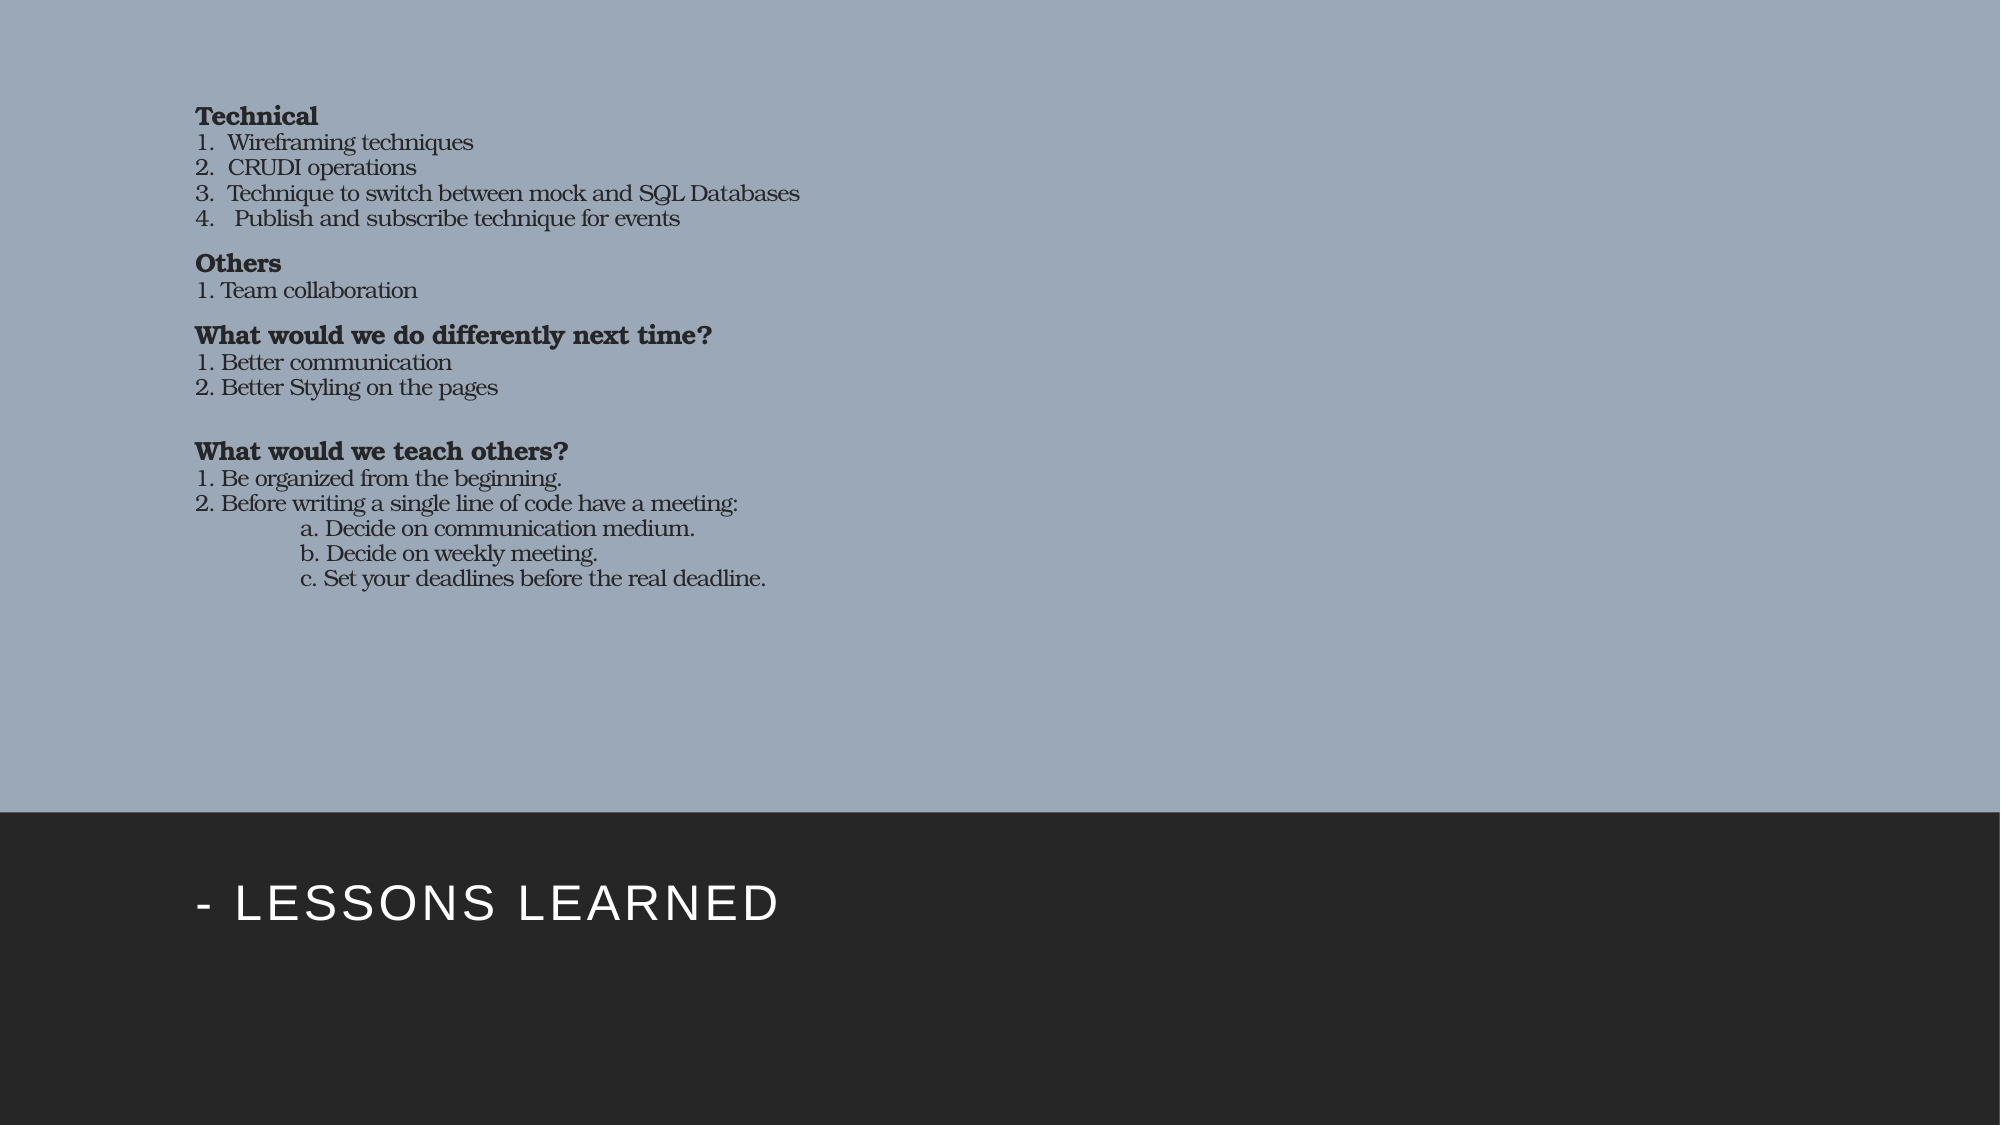

# Technical 1.  Wireframing techniques 2.  CRUDI operations 3.  Technique to switch between mock and SQL Databases 4.   Publish and subscribe technique for events Others 1. Team collaboration What would we do differently next time? 1. Better communication 2. Better Styling on the pages What would we teach others? 1. Be organized from the beginning. 2. Before writing a single line of code have a meeting: a. Decide on communication medium. b. Decide on weekly meeting. c. Set your deadlines before the real deadline.

- Lessons learned